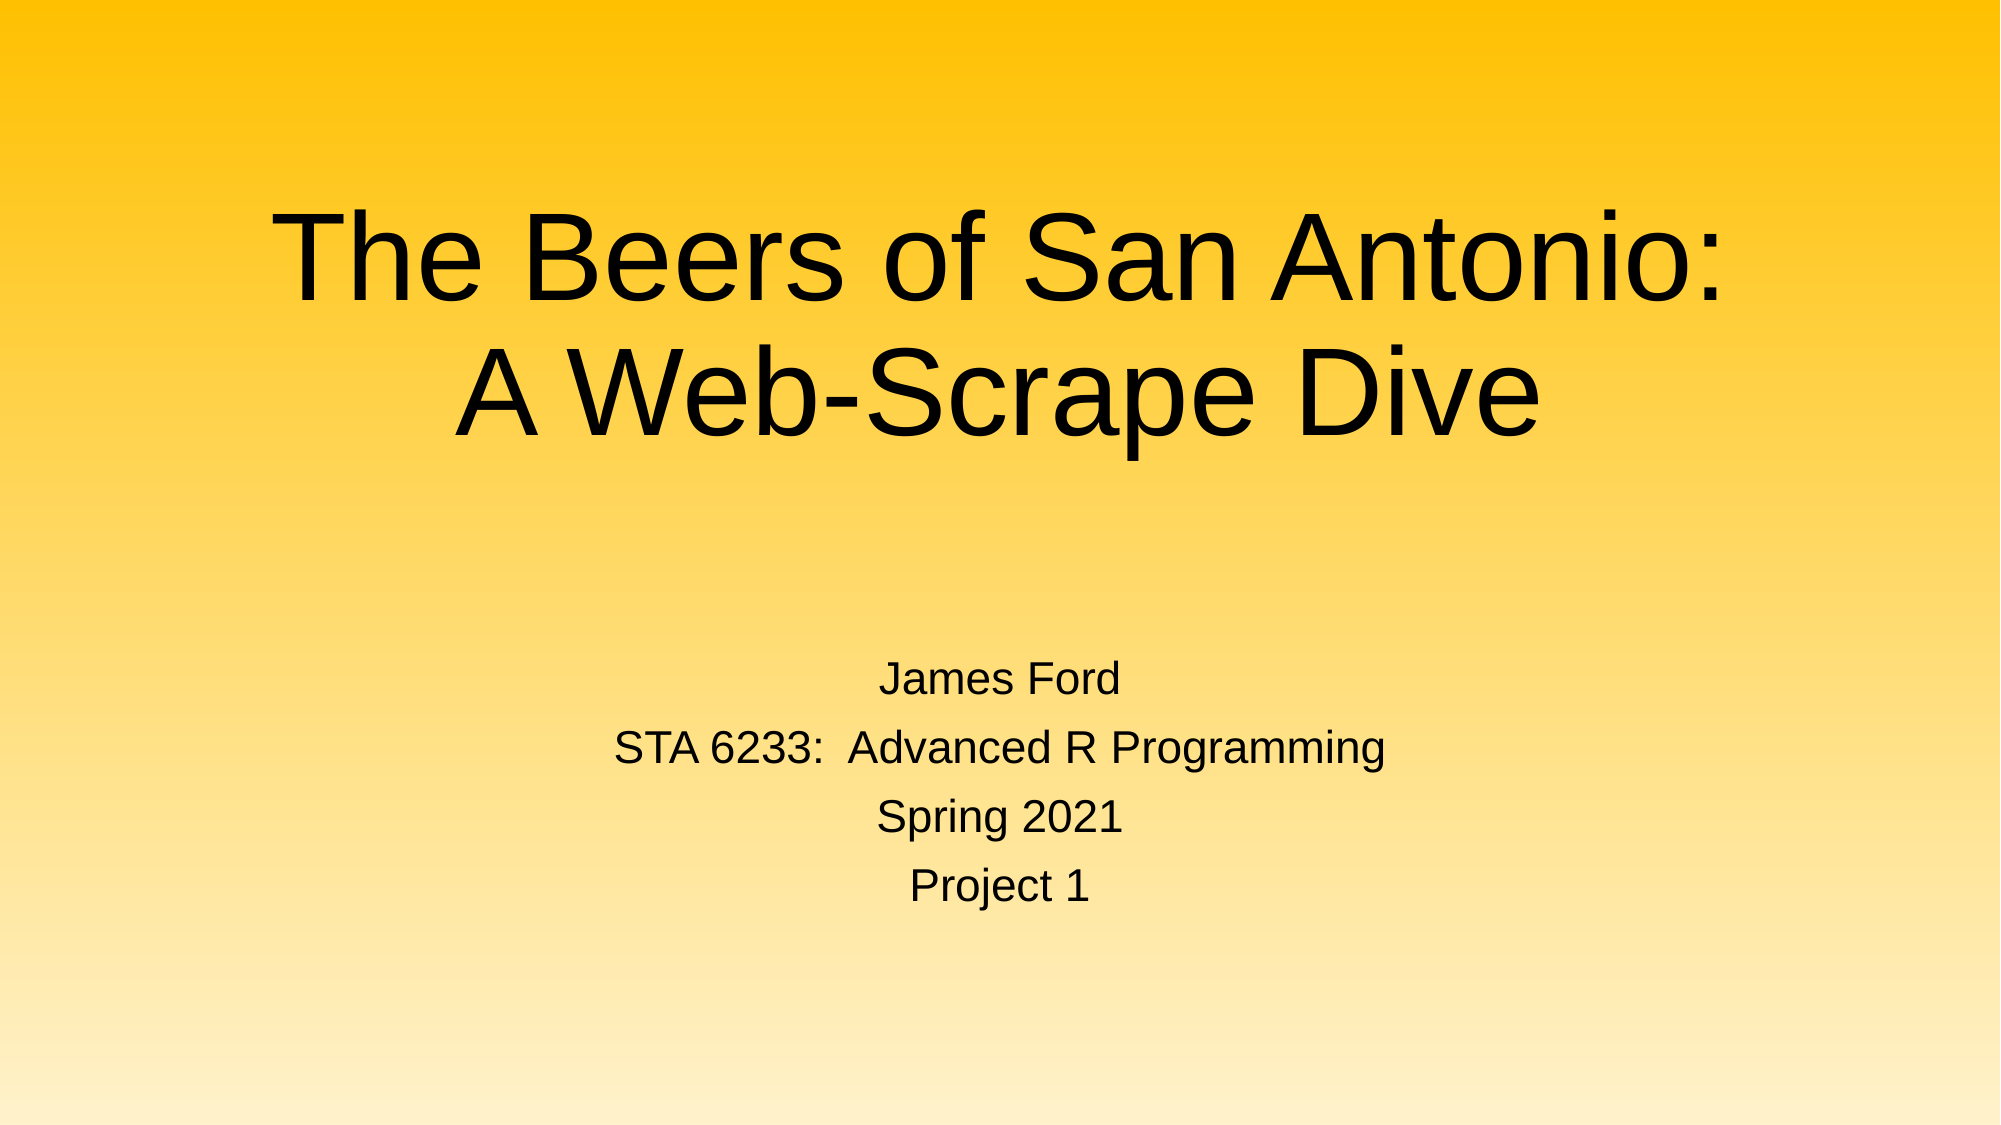

# The Beers of San Antonio: A Web-Scrape Dive
James Ford
STA 6233:  Advanced R Programming
Spring 2021
Project 1